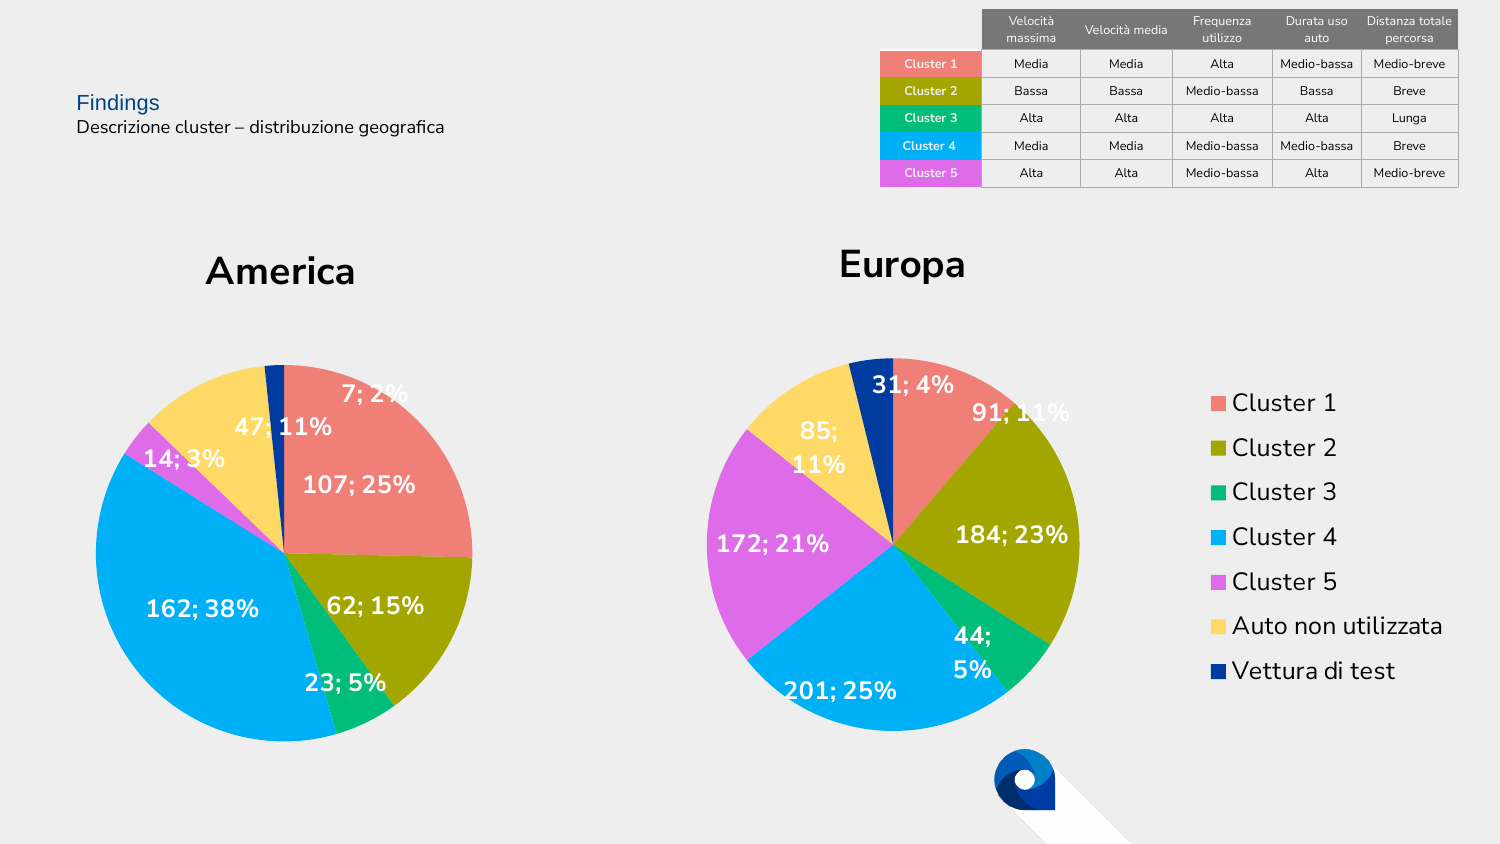

|  | Velocità massima | Velocità media | Frequenza utilizzo | Durata uso auto | Distanza totale percorsa |
| --- | --- | --- | --- | --- | --- |
| Cluster 1 | Media | Media | Alta | Medio-bassa | Medio-breve |
| Cluster 2 | Bassa | Bassa | Medio-bassa | Bassa | Breve |
| Cluster 3 | Alta | Alta | Alta | Alta | Lunga |
| Cluster 4 | Media | Media | Medio-bassa | Medio-bassa | Breve |
| Cluster 5 | Alta | Alta | Medio-bassa | Alta | Medio-breve |
# Findings Descrizione cluster – distribuzione geografica

### Chart: America

| Category | America |
|---|---|
| Cluster 1  | 107.0 |
| Cluster 2 | 62.0 |
| Cluster 3 | 23.0 |
| Cluster 4  | 162.0 |
| Cluster 5  | 14.0 |
| Auto non utilizzata | 47.0 |
| Vettura di test | 7.0 |

### Chart: Europa

| Category | Europa |
|---|---|
| Cluster 1  | 91.0 |
| Cluster 2 | 184.0 |
| Cluster 3 | 44.0 |
| Cluster 4  | 201.0 |
| Cluster 5  | 172.0 |
| Auto non utilizzata | 85.0 |
| Vettura di test | 31.0 |